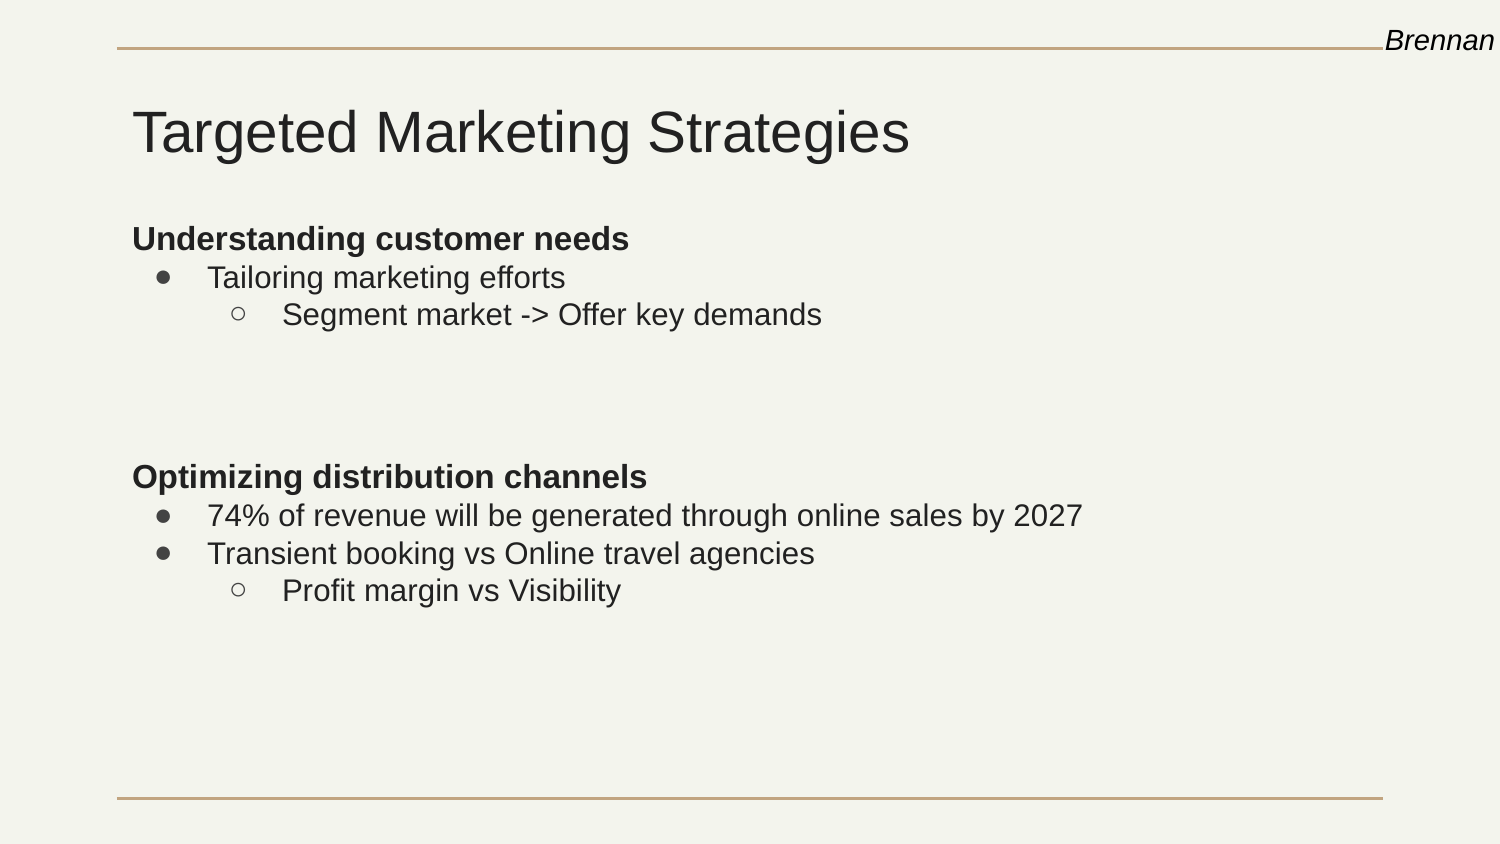

Brennan
# Targeted Marketing Strategies
Understanding customer needs
Tailoring marketing efforts
Segment market -> Offer key demands
Optimizing distribution channels
74% of revenue will be generated through online sales by 2027
Transient booking vs Online travel agencies
Profit margin vs Visibility